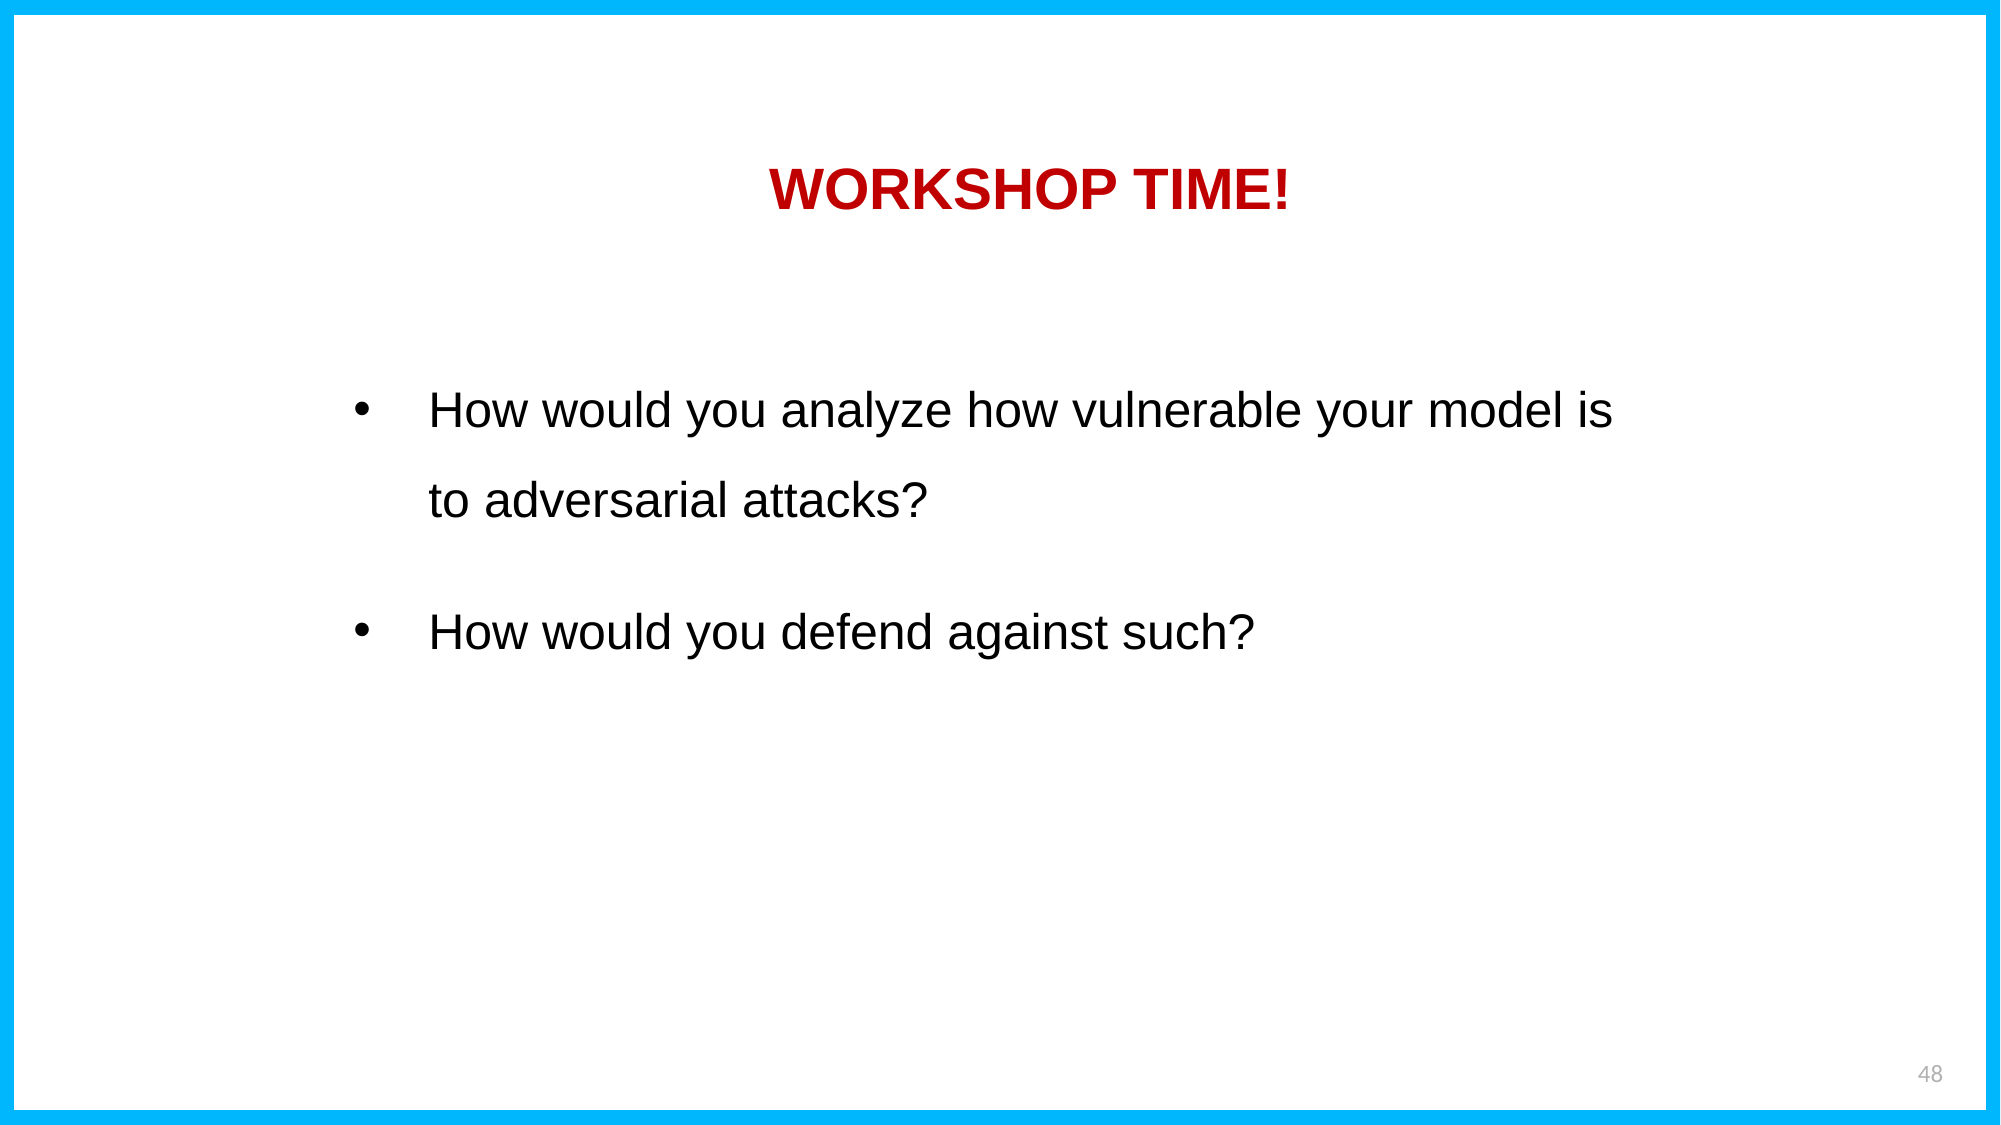

WORKSHOP TIME!
How would you analyze how vulnerable your model is to adversarial attacks?
How would you defend against such?
48